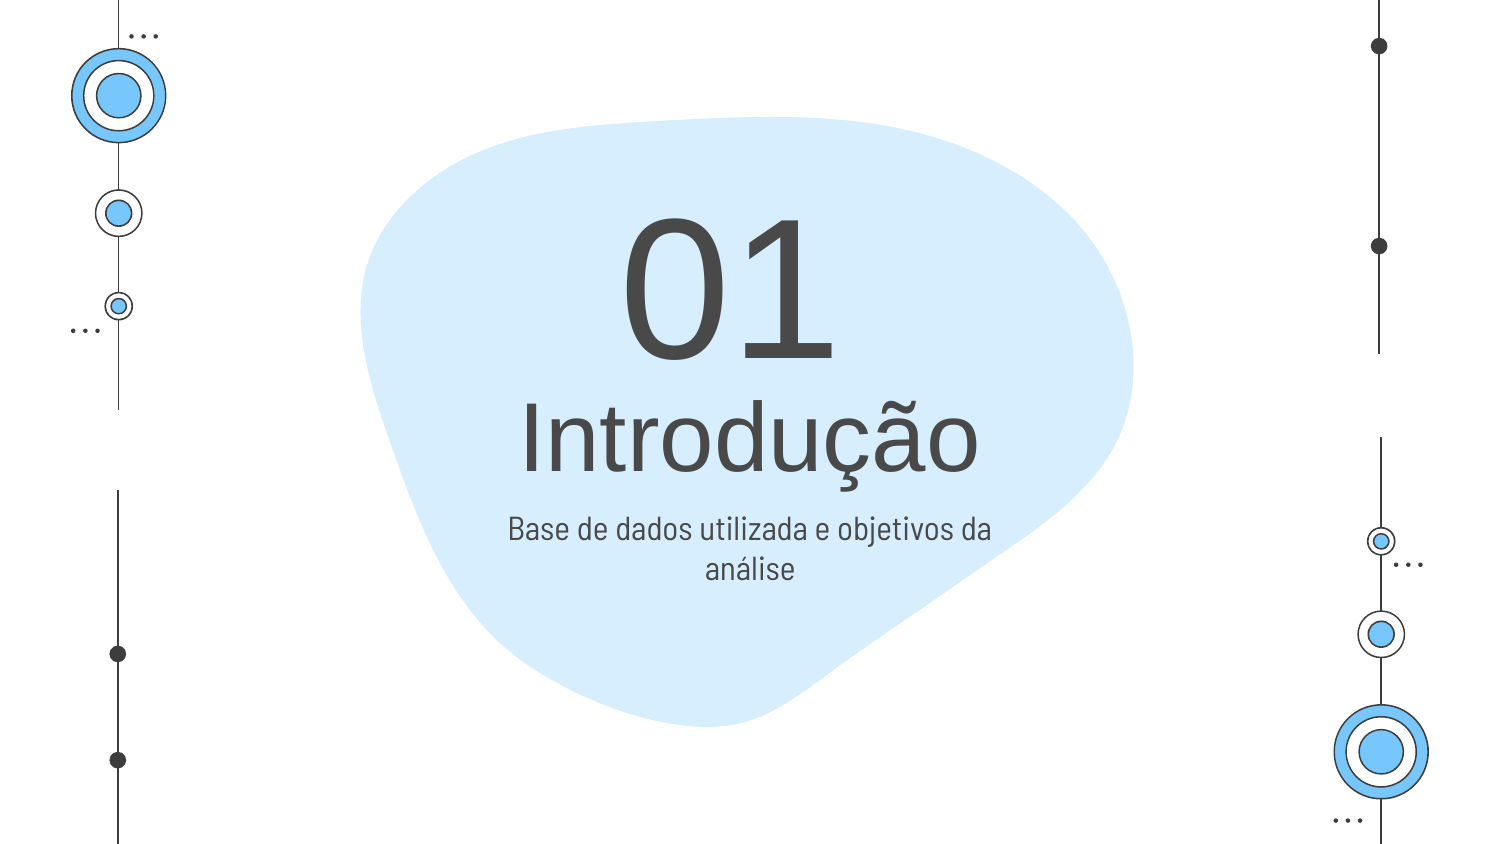

01
# Introdução
Base de dados utilizada e objetivos da análise